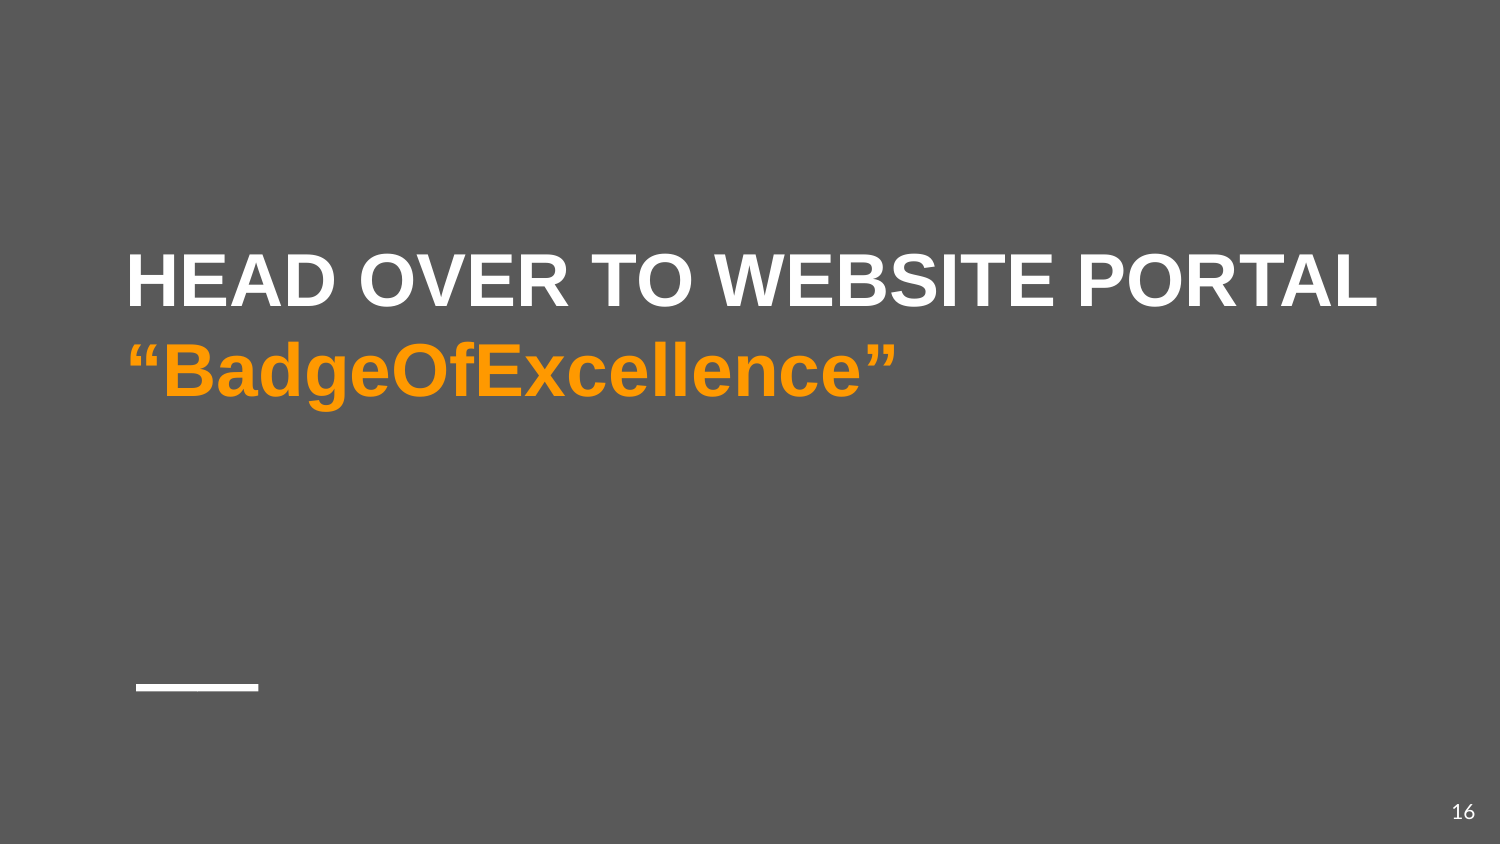

HEAD OVER TO WEBSITE PORTAL
“BadgeOfExcellence”
16